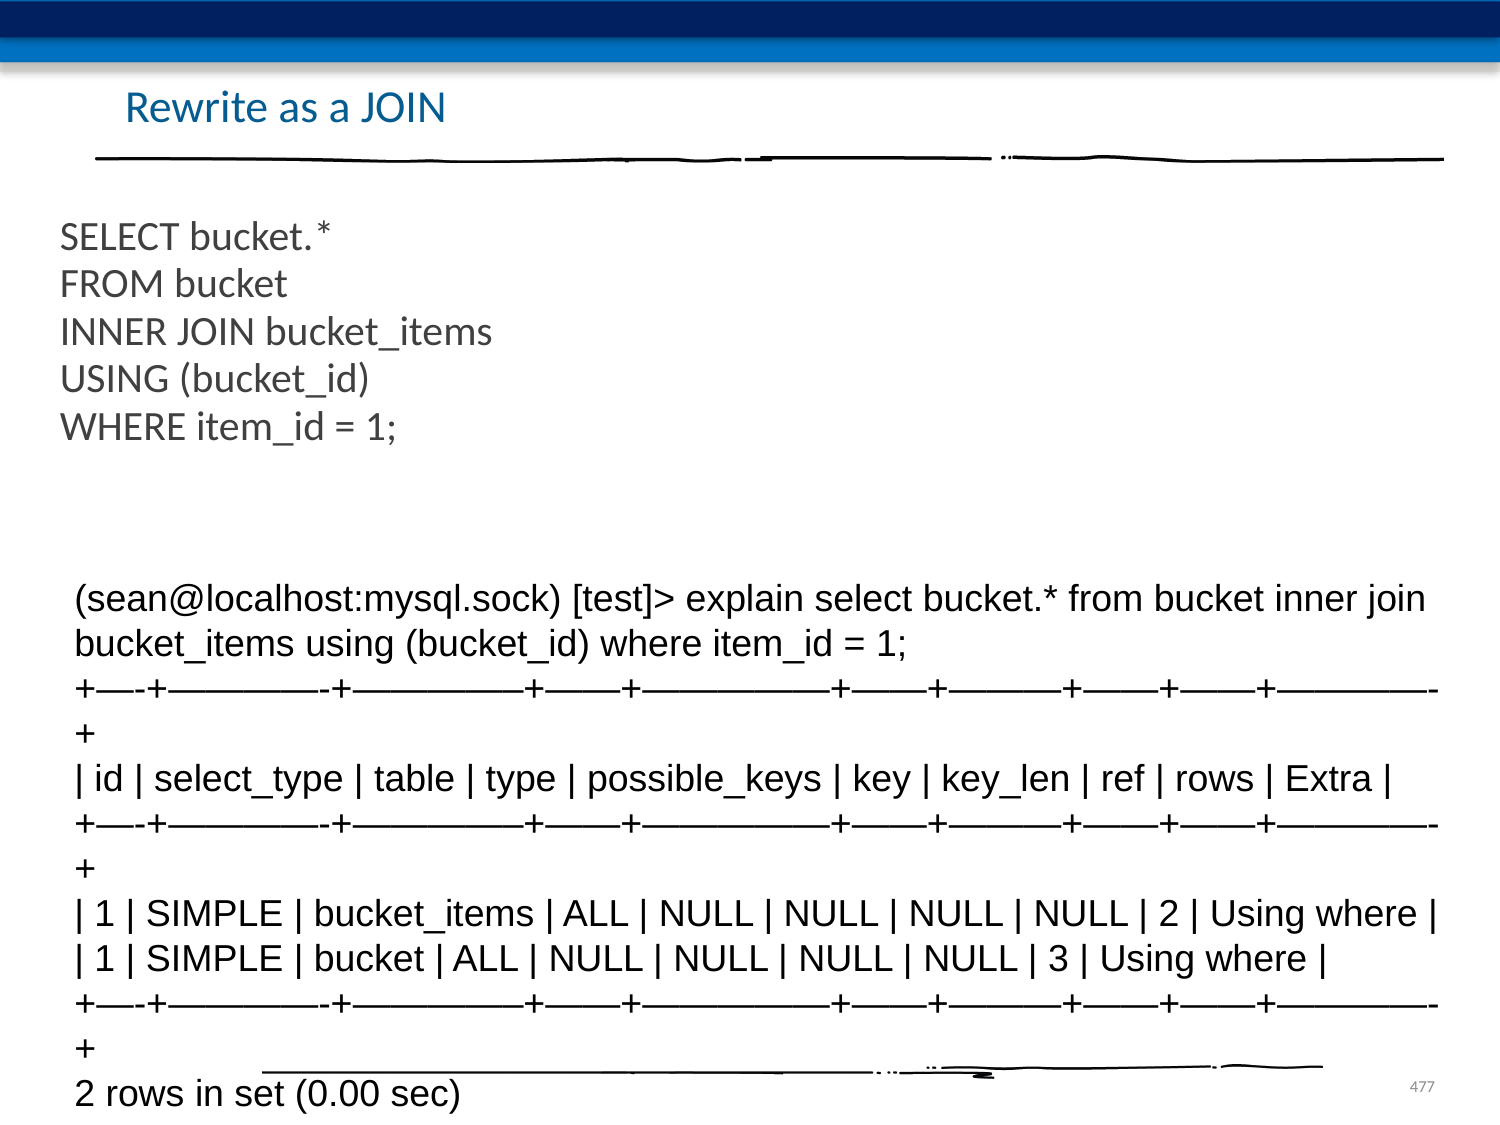

# Rewrite as a JOIN
SELECT bucket.*
FROM bucket
INNER JOIN bucket_items
USING (bucket_id)
WHERE item_id = 1;
(sean@localhost:mysql.sock) [test]> explain select bucket.* from bucket inner join bucket_items using (bucket_id) where item_id = 1;
+—-+————-+————–+——+—————+——+———+——+——+————-+
| id | select_type | table | type | possible_keys | key | key_len | ref | rows | Extra |
+—-+————-+————–+——+—————+——+———+——+——+————-+
| 1 | SIMPLE | bucket_items | ALL | NULL | NULL | NULL | NULL | 2 | Using where |
| 1 | SIMPLE | bucket | ALL | NULL | NULL | NULL | NULL | 3 | Using where |
+—-+————-+————–+——+—————+——+———+——+——+————-+
2 rows in set (0.00 sec)